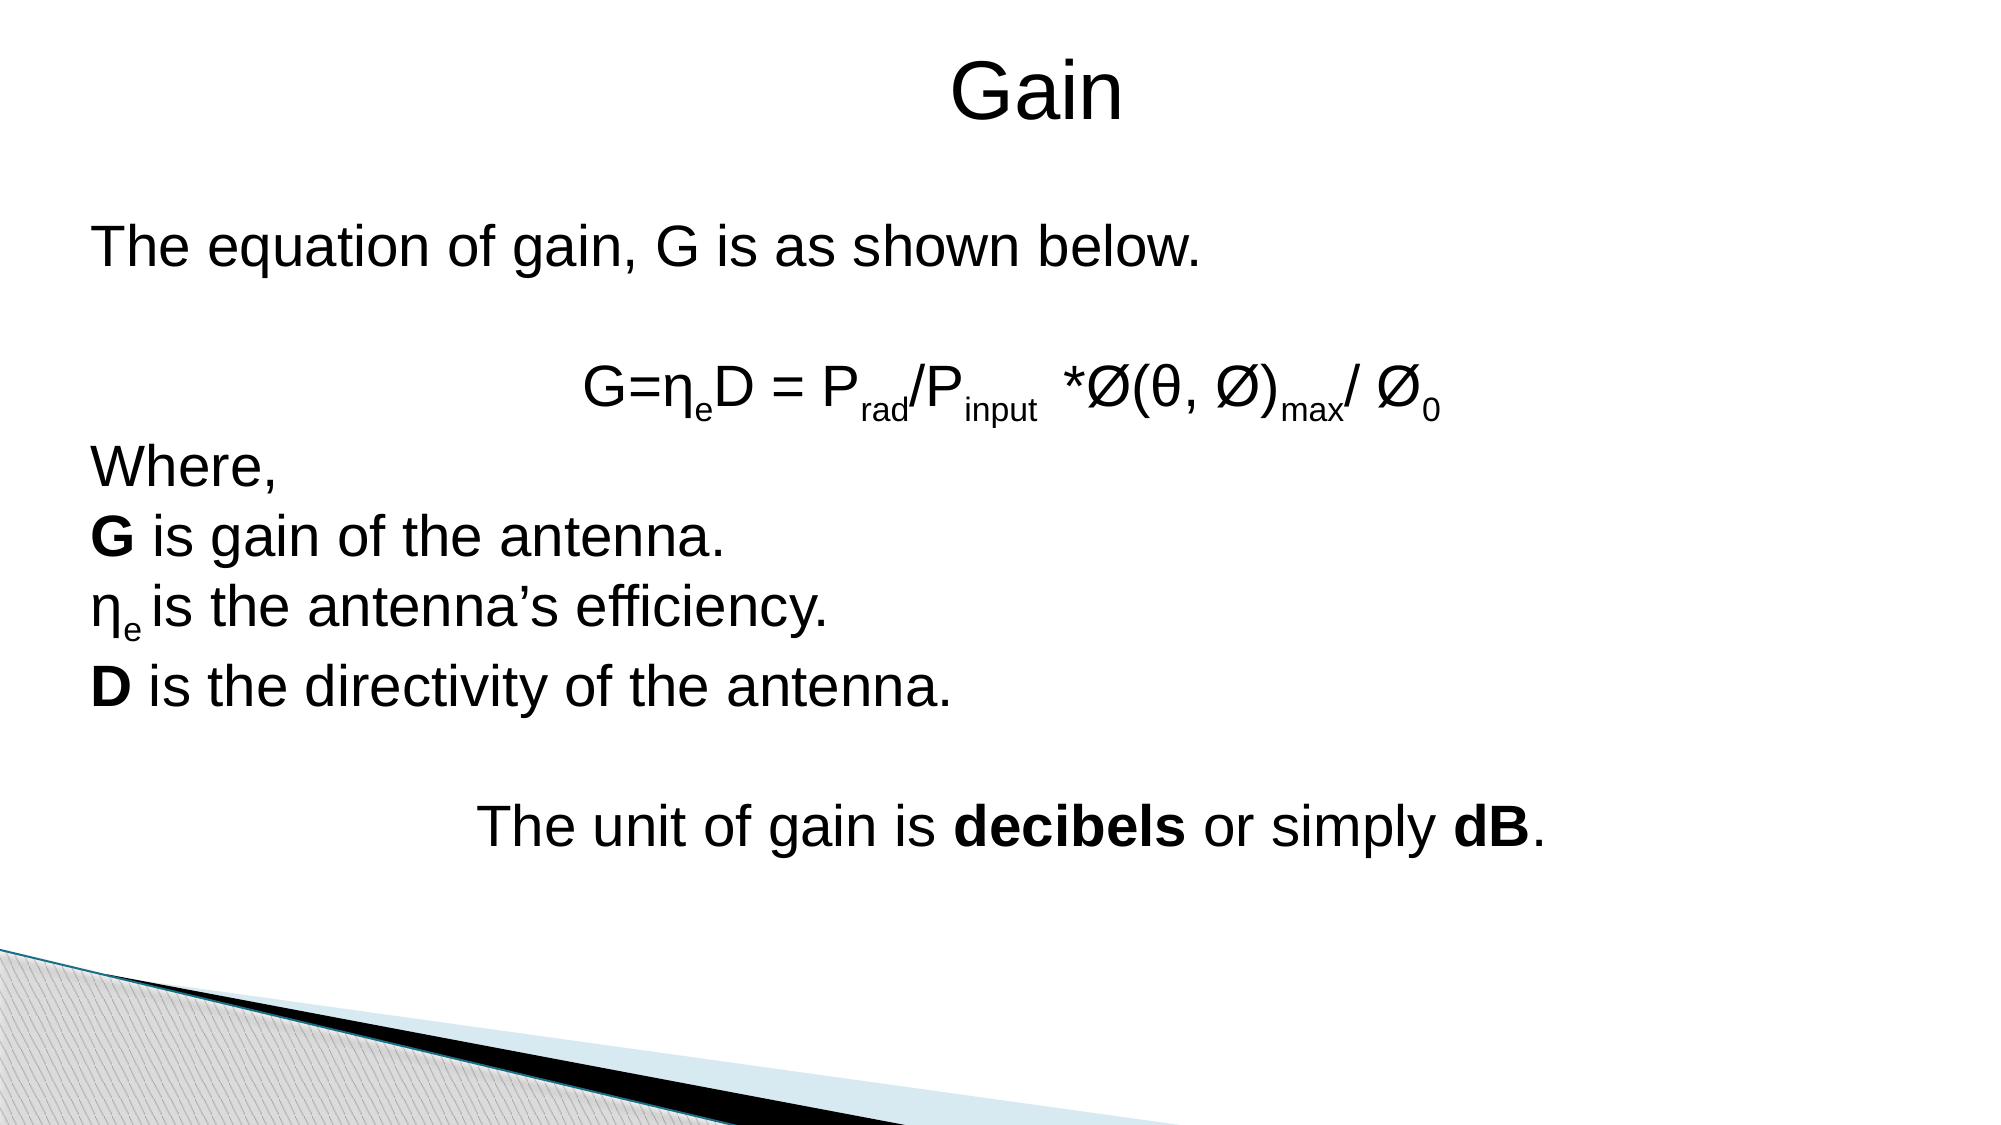

Gain
The equation of gain, G is as shown below.

G=ηeD = Prad/Pinput  *Ø(θ, Ø)max/ Ø0
Where,
G is gain of the antenna.
ηe is the antenna’s efficiency.
D is the directivity of the antenna.

The unit of gain is decibels or simply dB.